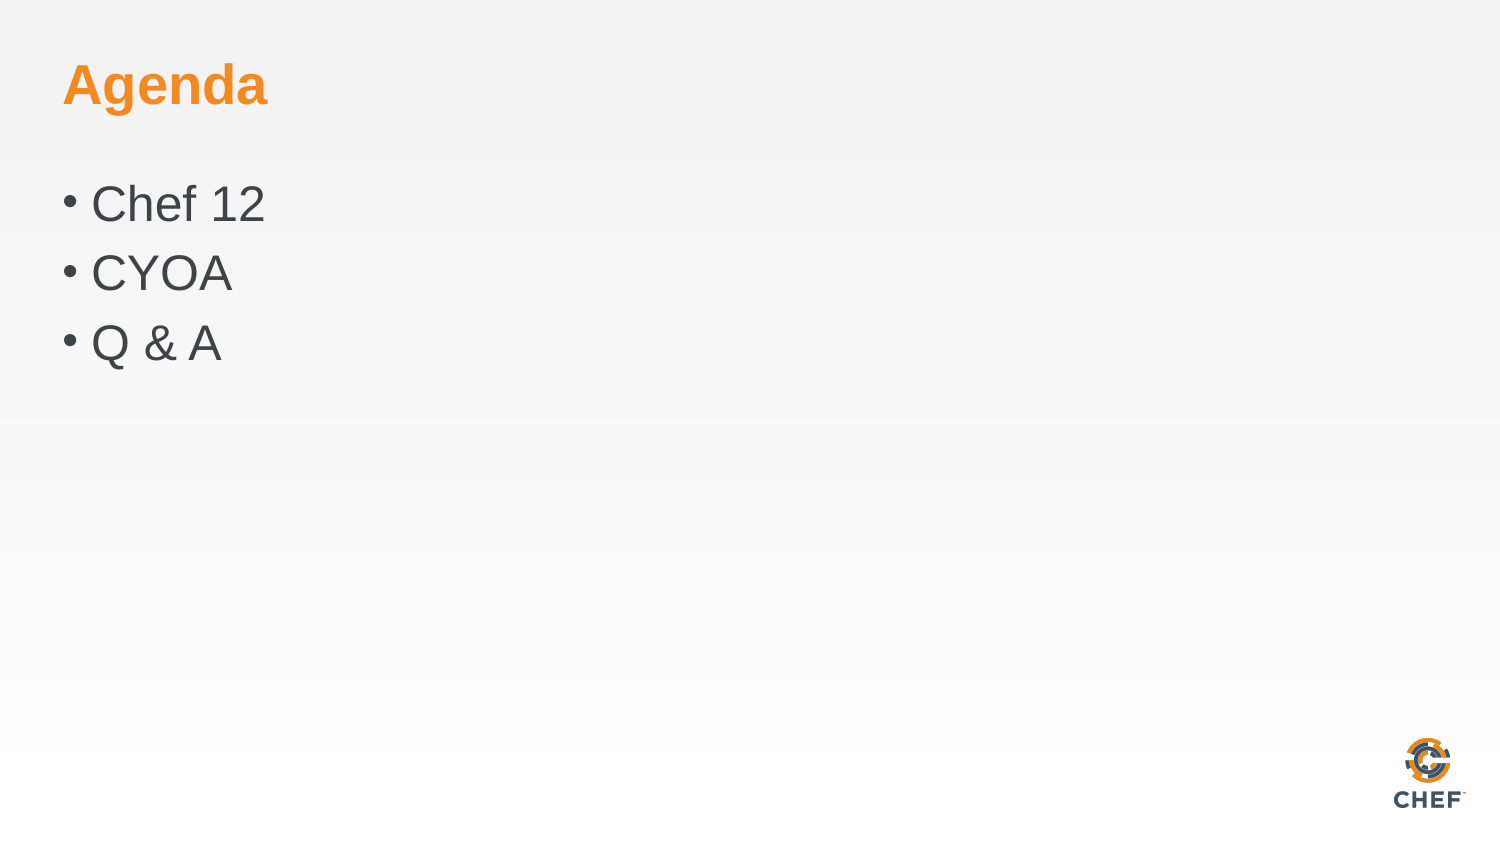

# Agenda
Chef 12
CYOA
Q & A